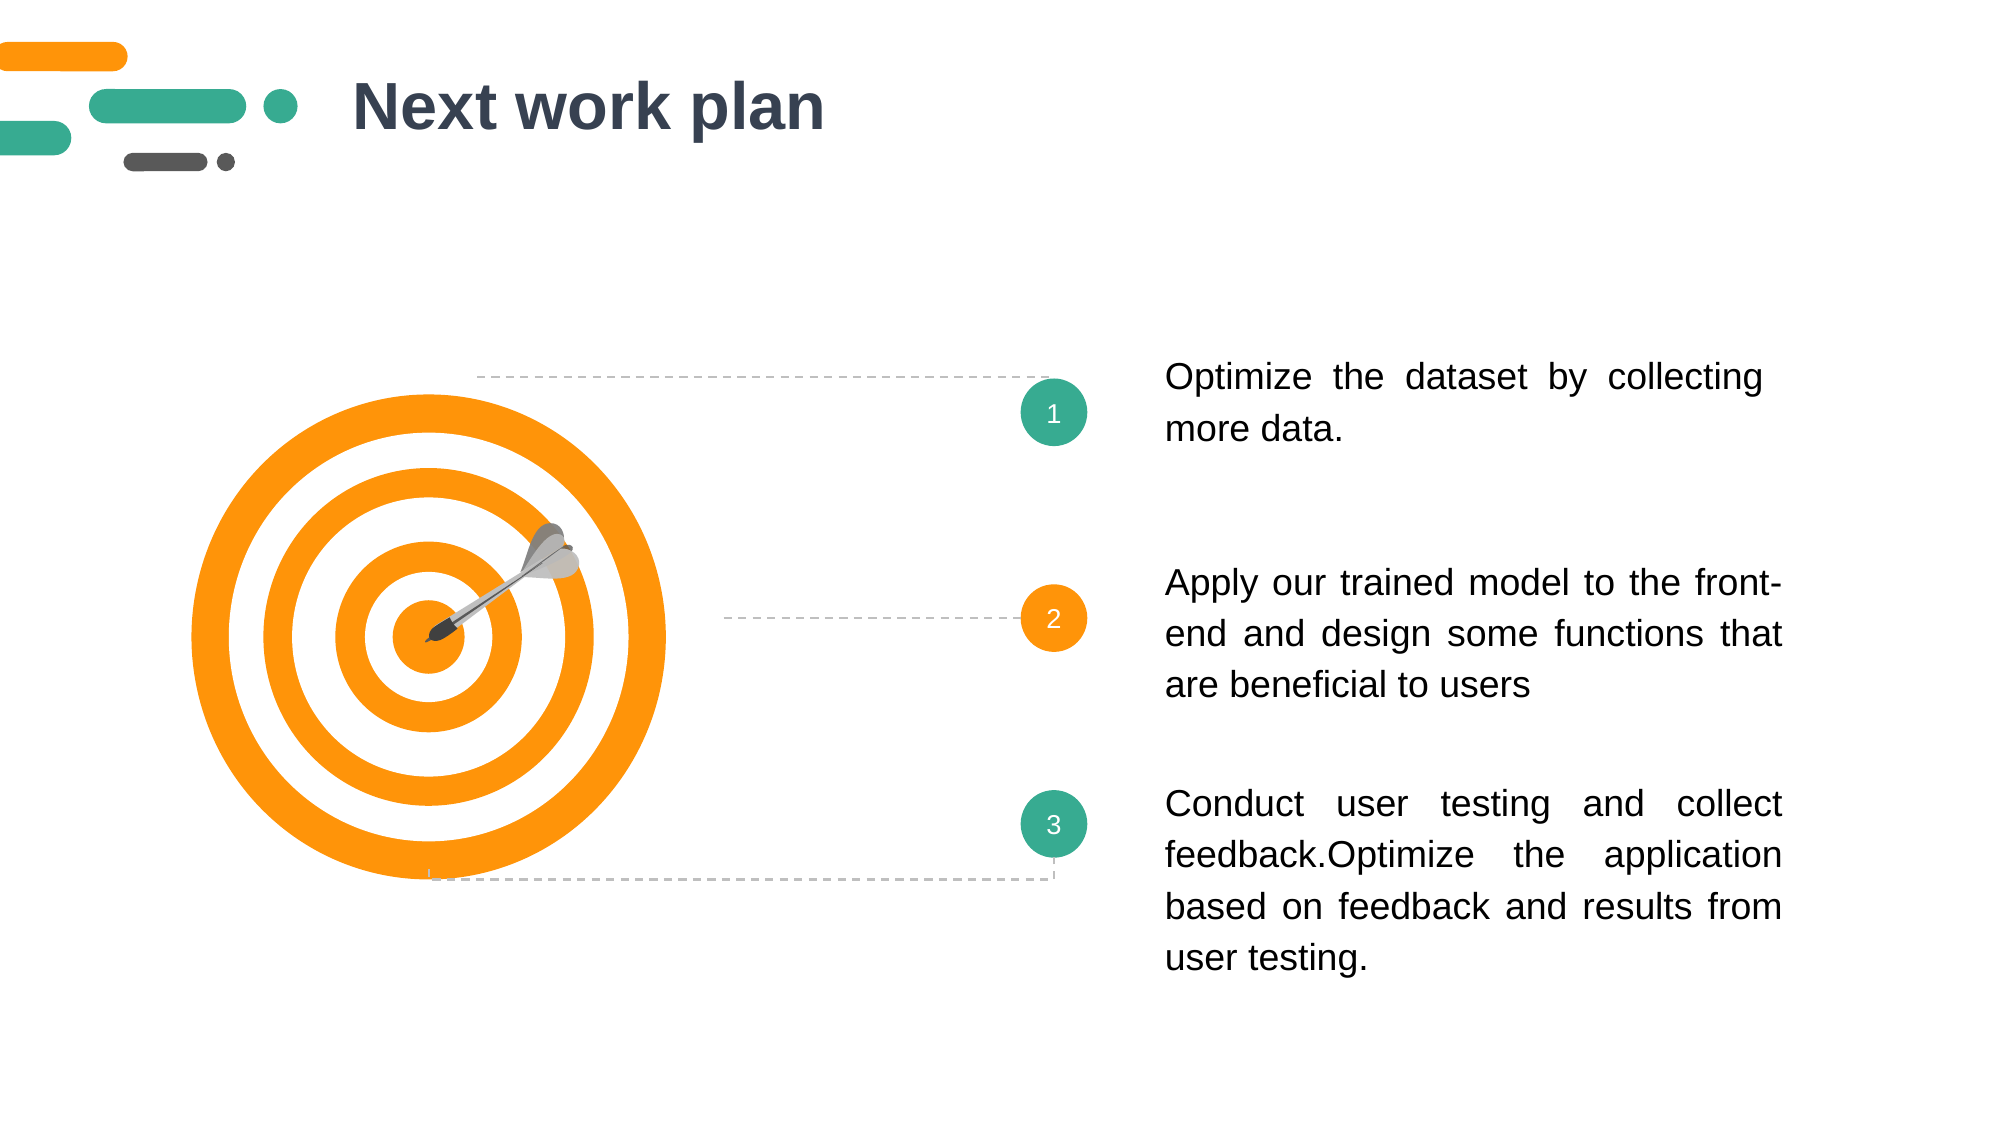

Next work plan
Optimize the dataset by collecting more data.

1
2
3

Apply our trained model to the front-end and design some functions that are beneficial to users

Conduct user testing and collect feedback.Optimize the application based on feedback and results from user testing.